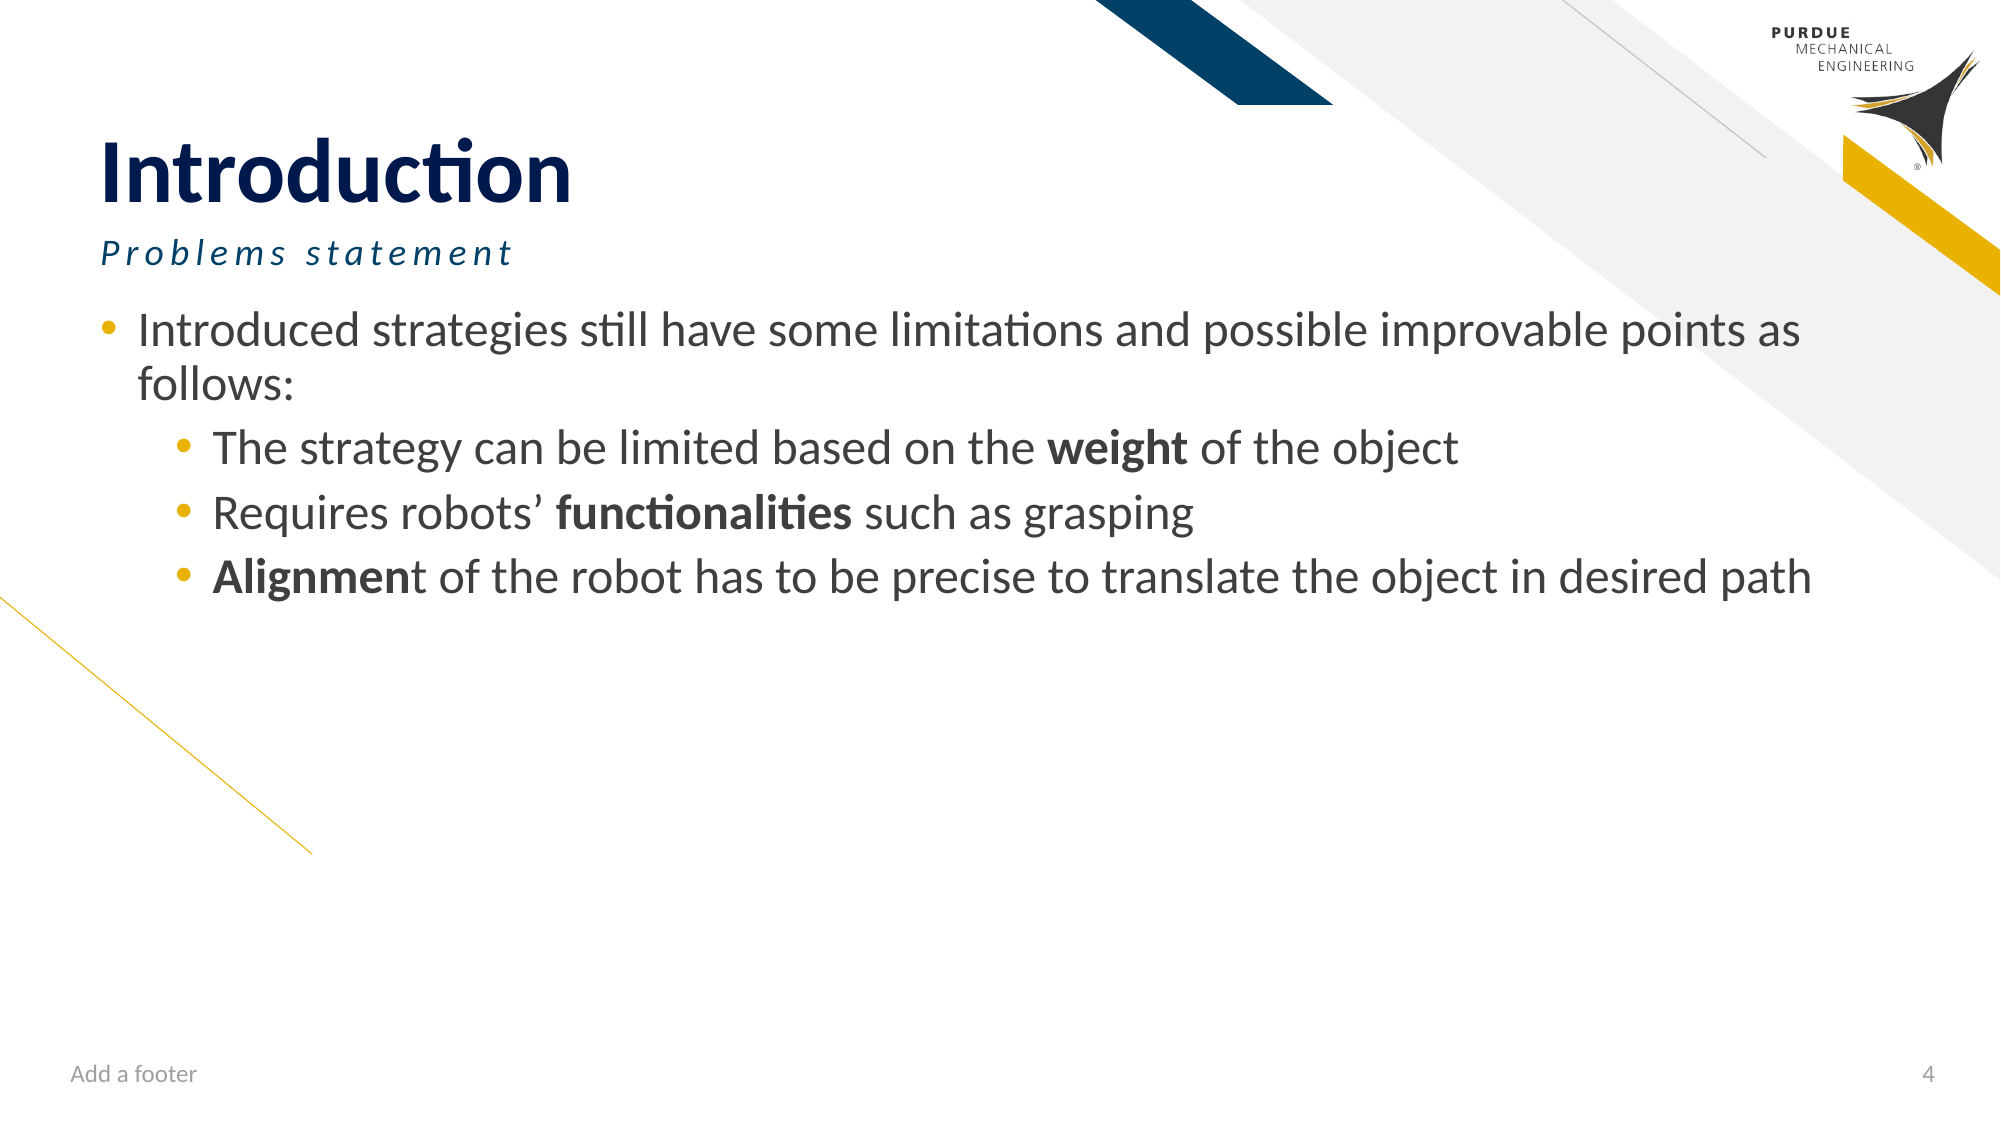

# Introduction
Problems statement
Introduced strategies still have some limitations and possible improvable points as follows:
The strategy can be limited based on the weight of the object
Requires robots’ functionalities such as grasping
Alignment of the robot has to be precise to translate the object in desired path
Add a footer
4